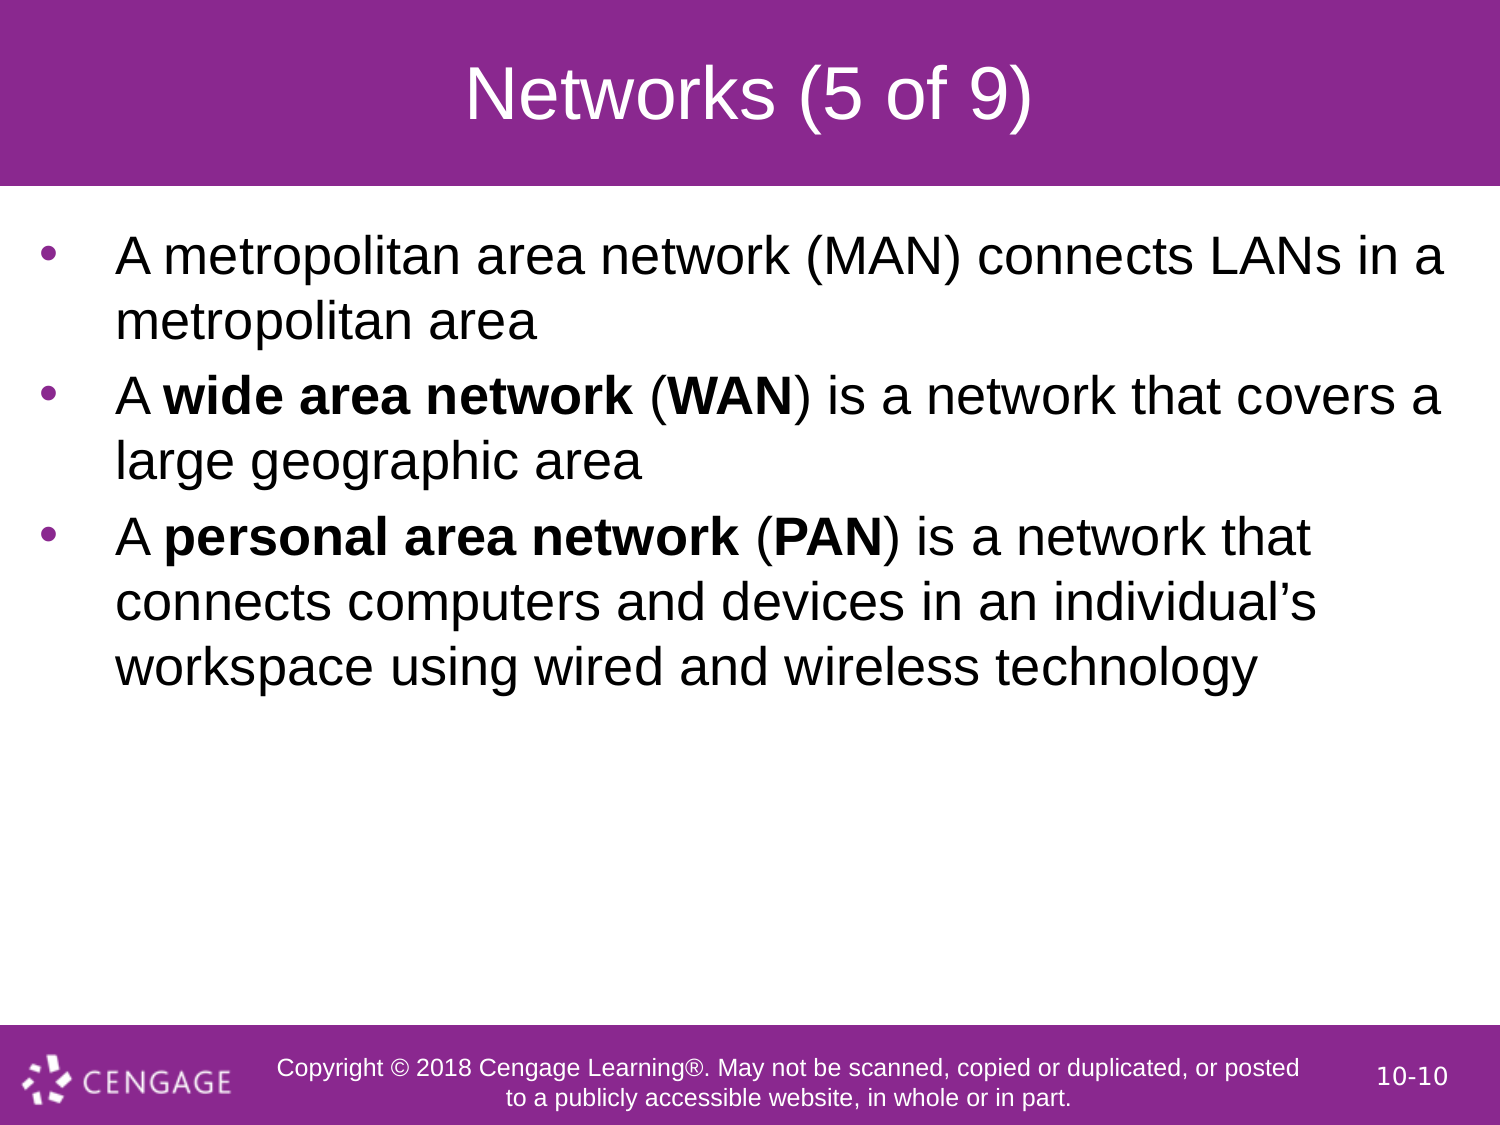

# Networks (5 of 9)
A metropolitan area network (MAN) connects LANs in a metropolitan area
A wide area network (WAN) is a network that covers a large geographic area
A personal area network (PAN) is a network that connects computers and devices in an individual’s workspace using wired and wireless technology